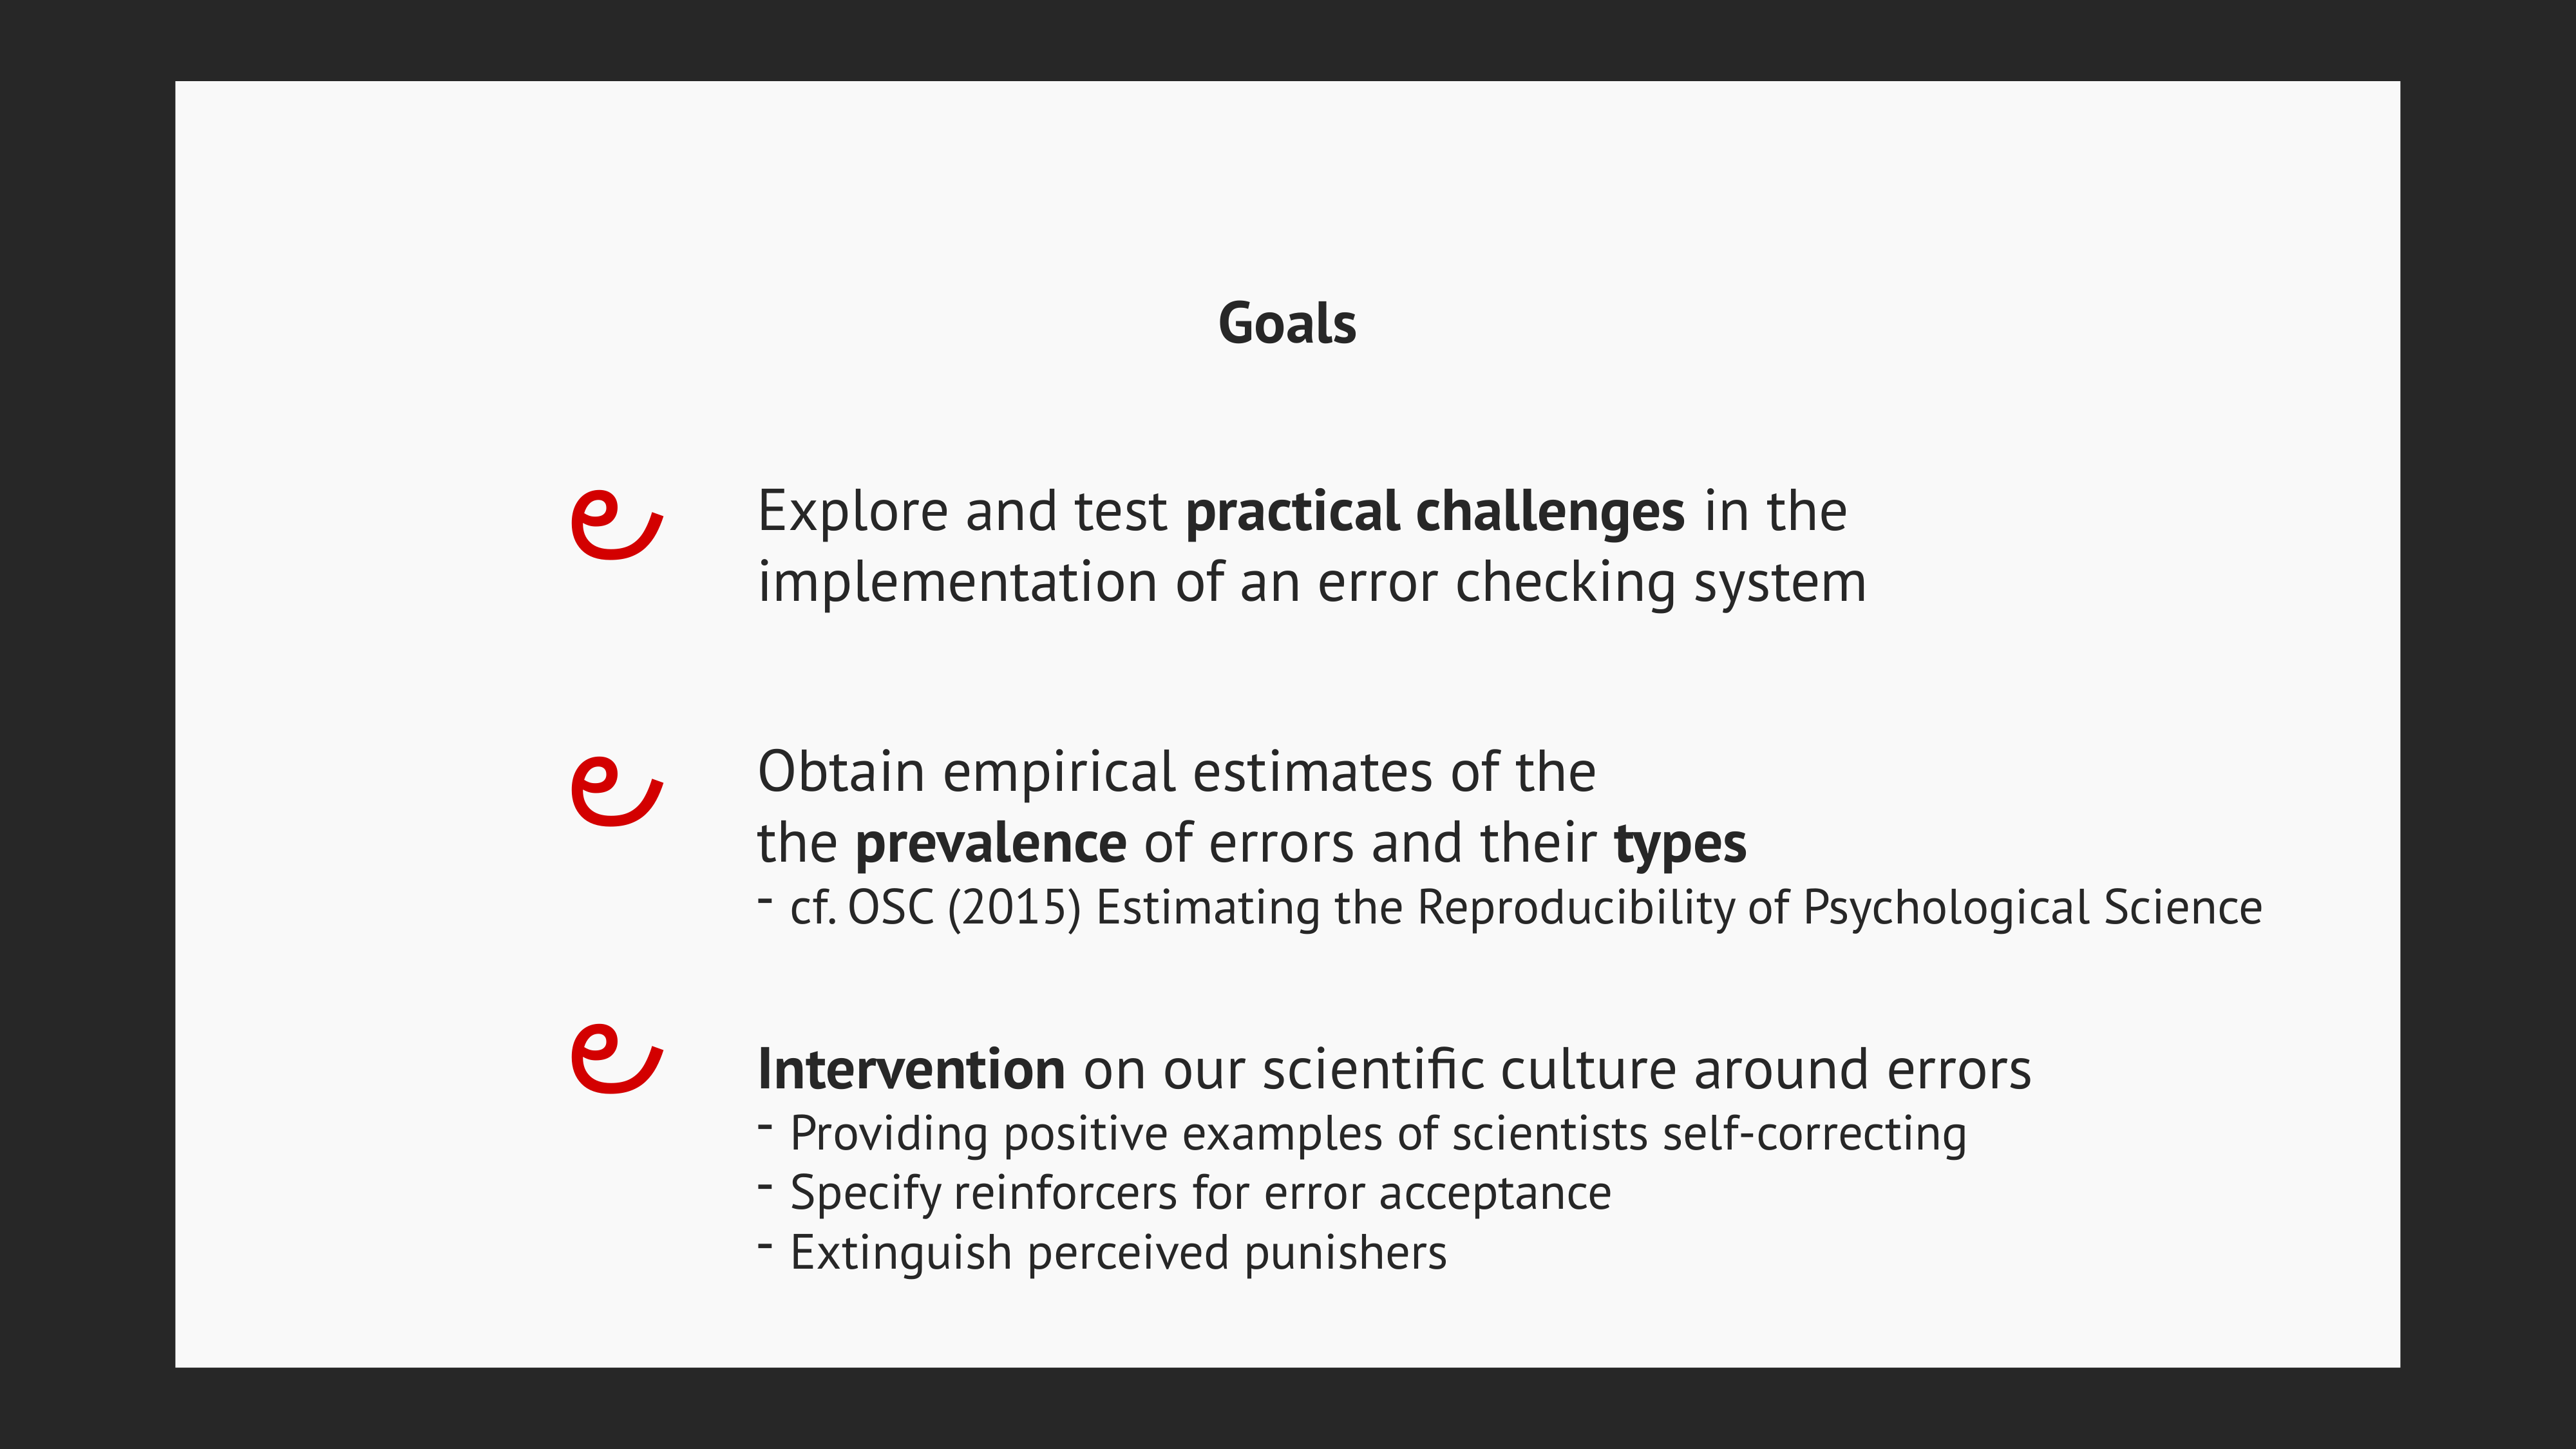

Goals
౿
Explore and test practical challenges in the
implementation of an error checking system
౿
Obtain empirical estimates of the
the prevalence of errors and their types
cf. OSC (2015) Estimating the Reproducibility of Psychological Science
౿
Intervention on our scientific culture around errors
Providing positive examples of scientists self-correcting
Specify reinforcers for error acceptance
Extinguish perceived punishers